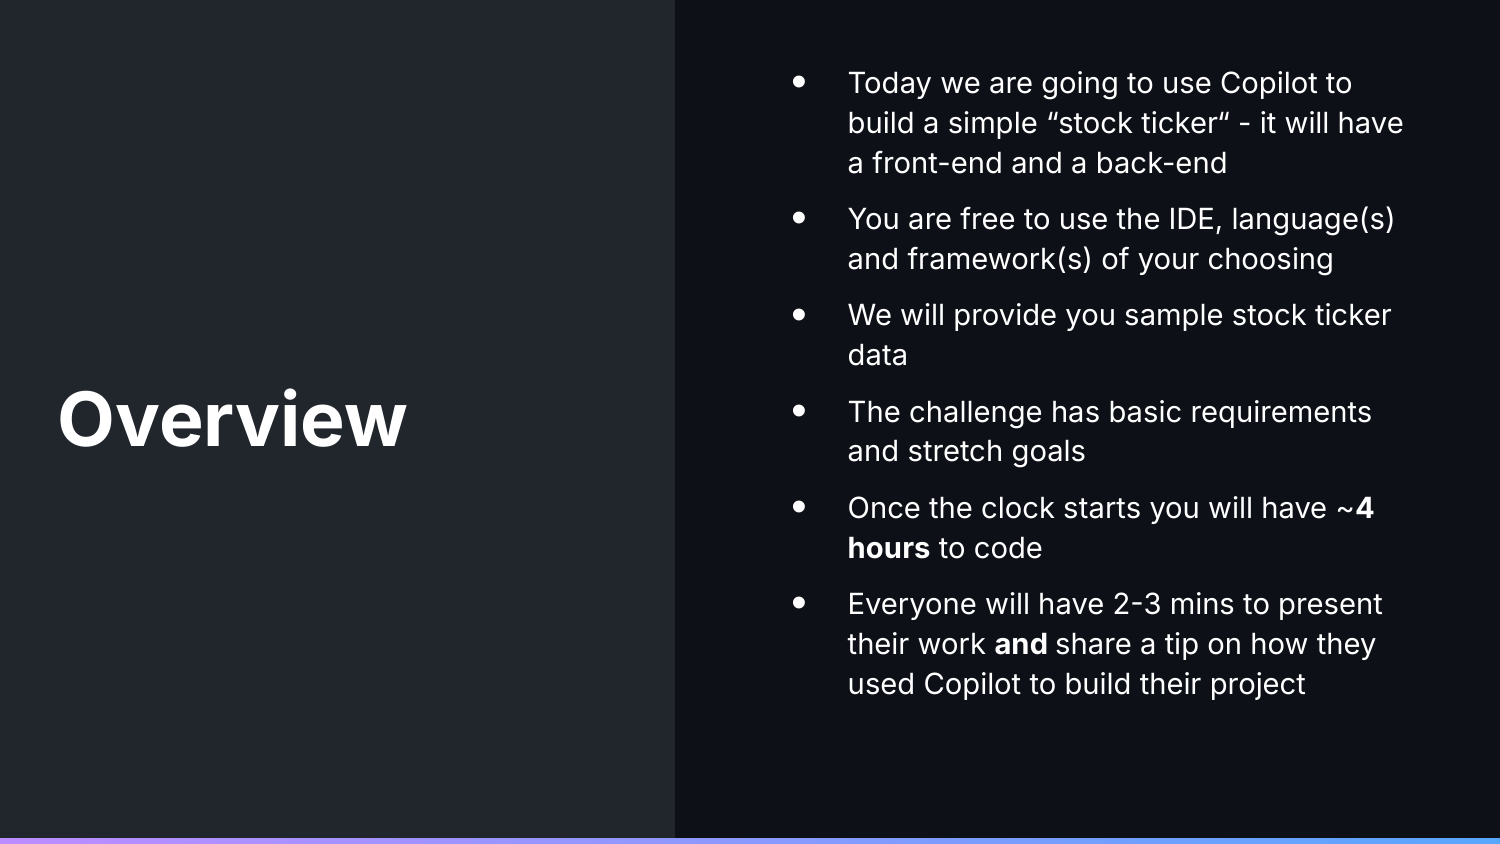

Today we are going to use Copilot to build a simple “stock ticker“ - it will have a front-end and a back-end
You are free to use the IDE, language(s) and framework(s) of your choosing
We will provide you sample stock ticker data
The challenge has basic requirements and stretch goals
Once the clock starts you will have ~4 hours to code
Everyone will have 2-3 mins to present their work and share a tip on how they used Copilot to build their project
# Overview